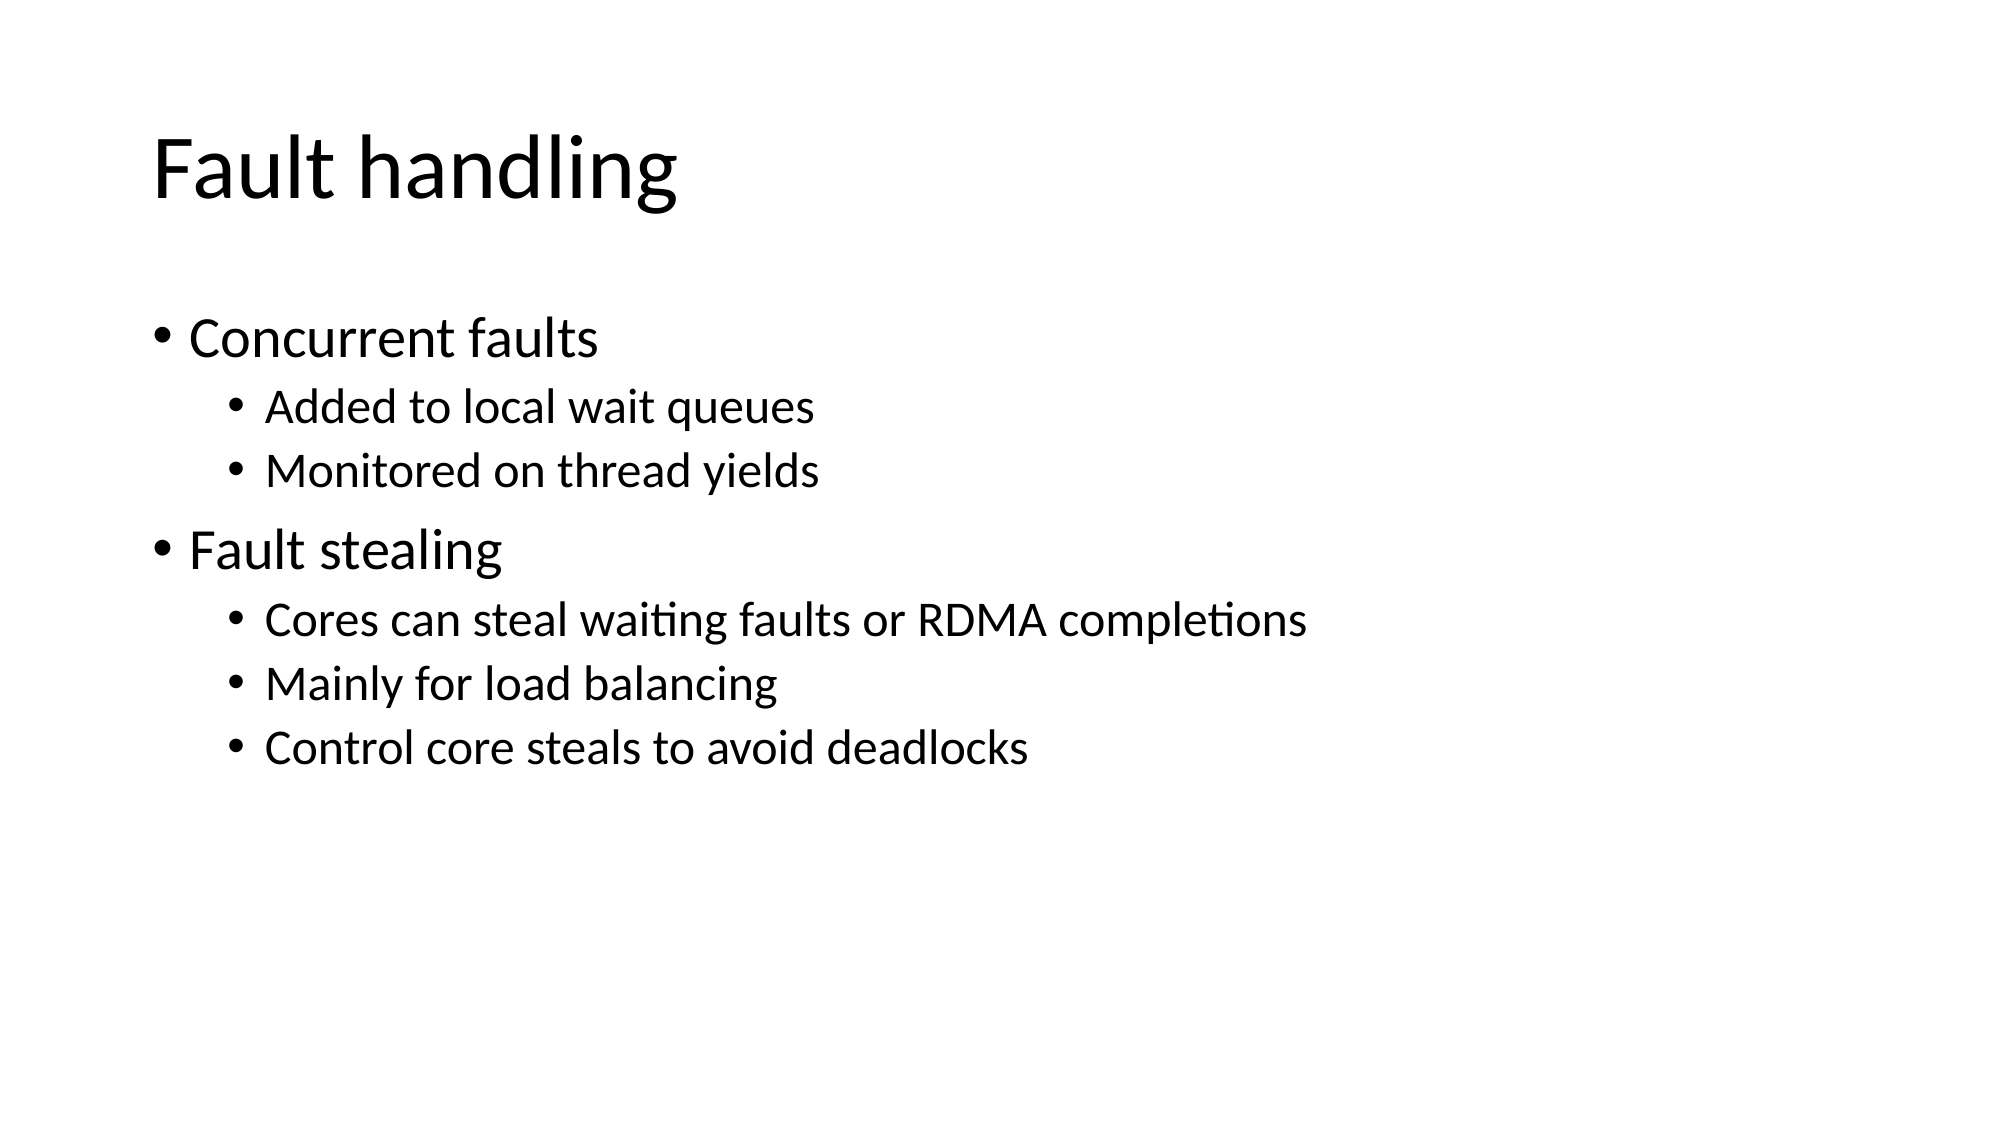

# Fault handling
Concurrent faults
Added to local wait queues
Monitored on thread yields
Fault stealing
Cores can steal waiting faults or RDMA completions
Mainly for load balancing
Control core steals to avoid deadlocks